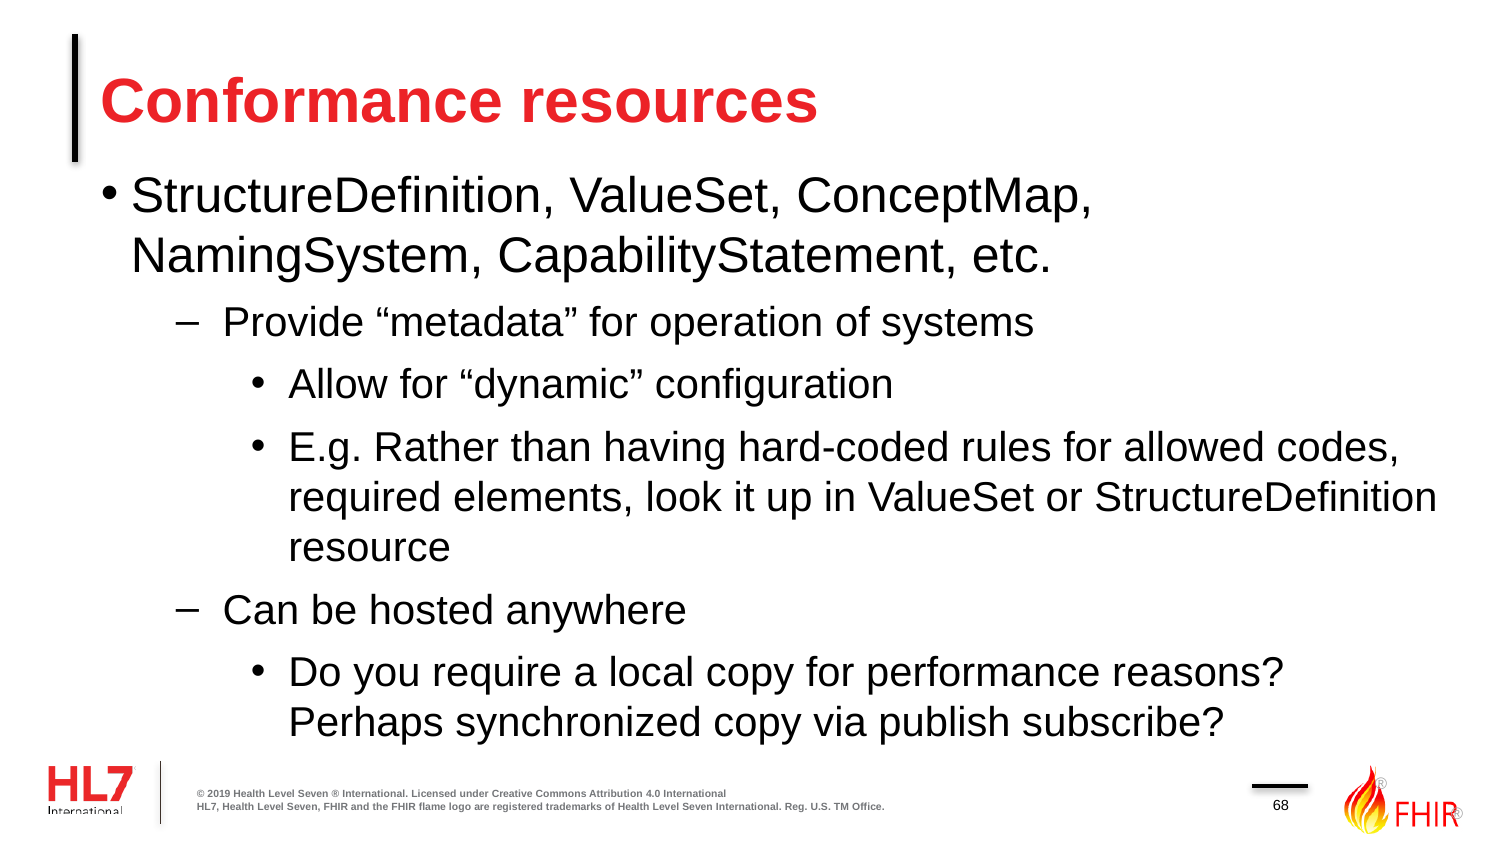

# Conformance resources
StructureDefinition, ValueSet, ConceptMap, NamingSystem, CapabilityStatement, etc.
Provide “metadata” for operation of systems
Allow for “dynamic” configuration
E.g. Rather than having hard-coded rules for allowed codes, required elements, look it up in ValueSet or StructureDefinition resource
Can be hosted anywhere
Do you require a local copy for performance reasons?  Perhaps synchronized copy via publish subscribe?
© 2019 Health Level Seven ® International. Licensed under Creative Commons Attribution 4.0 International
HL7, Health Level Seven, FHIR and the FHIR flame logo are registered trademarks of Health Level Seven International. Reg. U.S. TM Office.
68